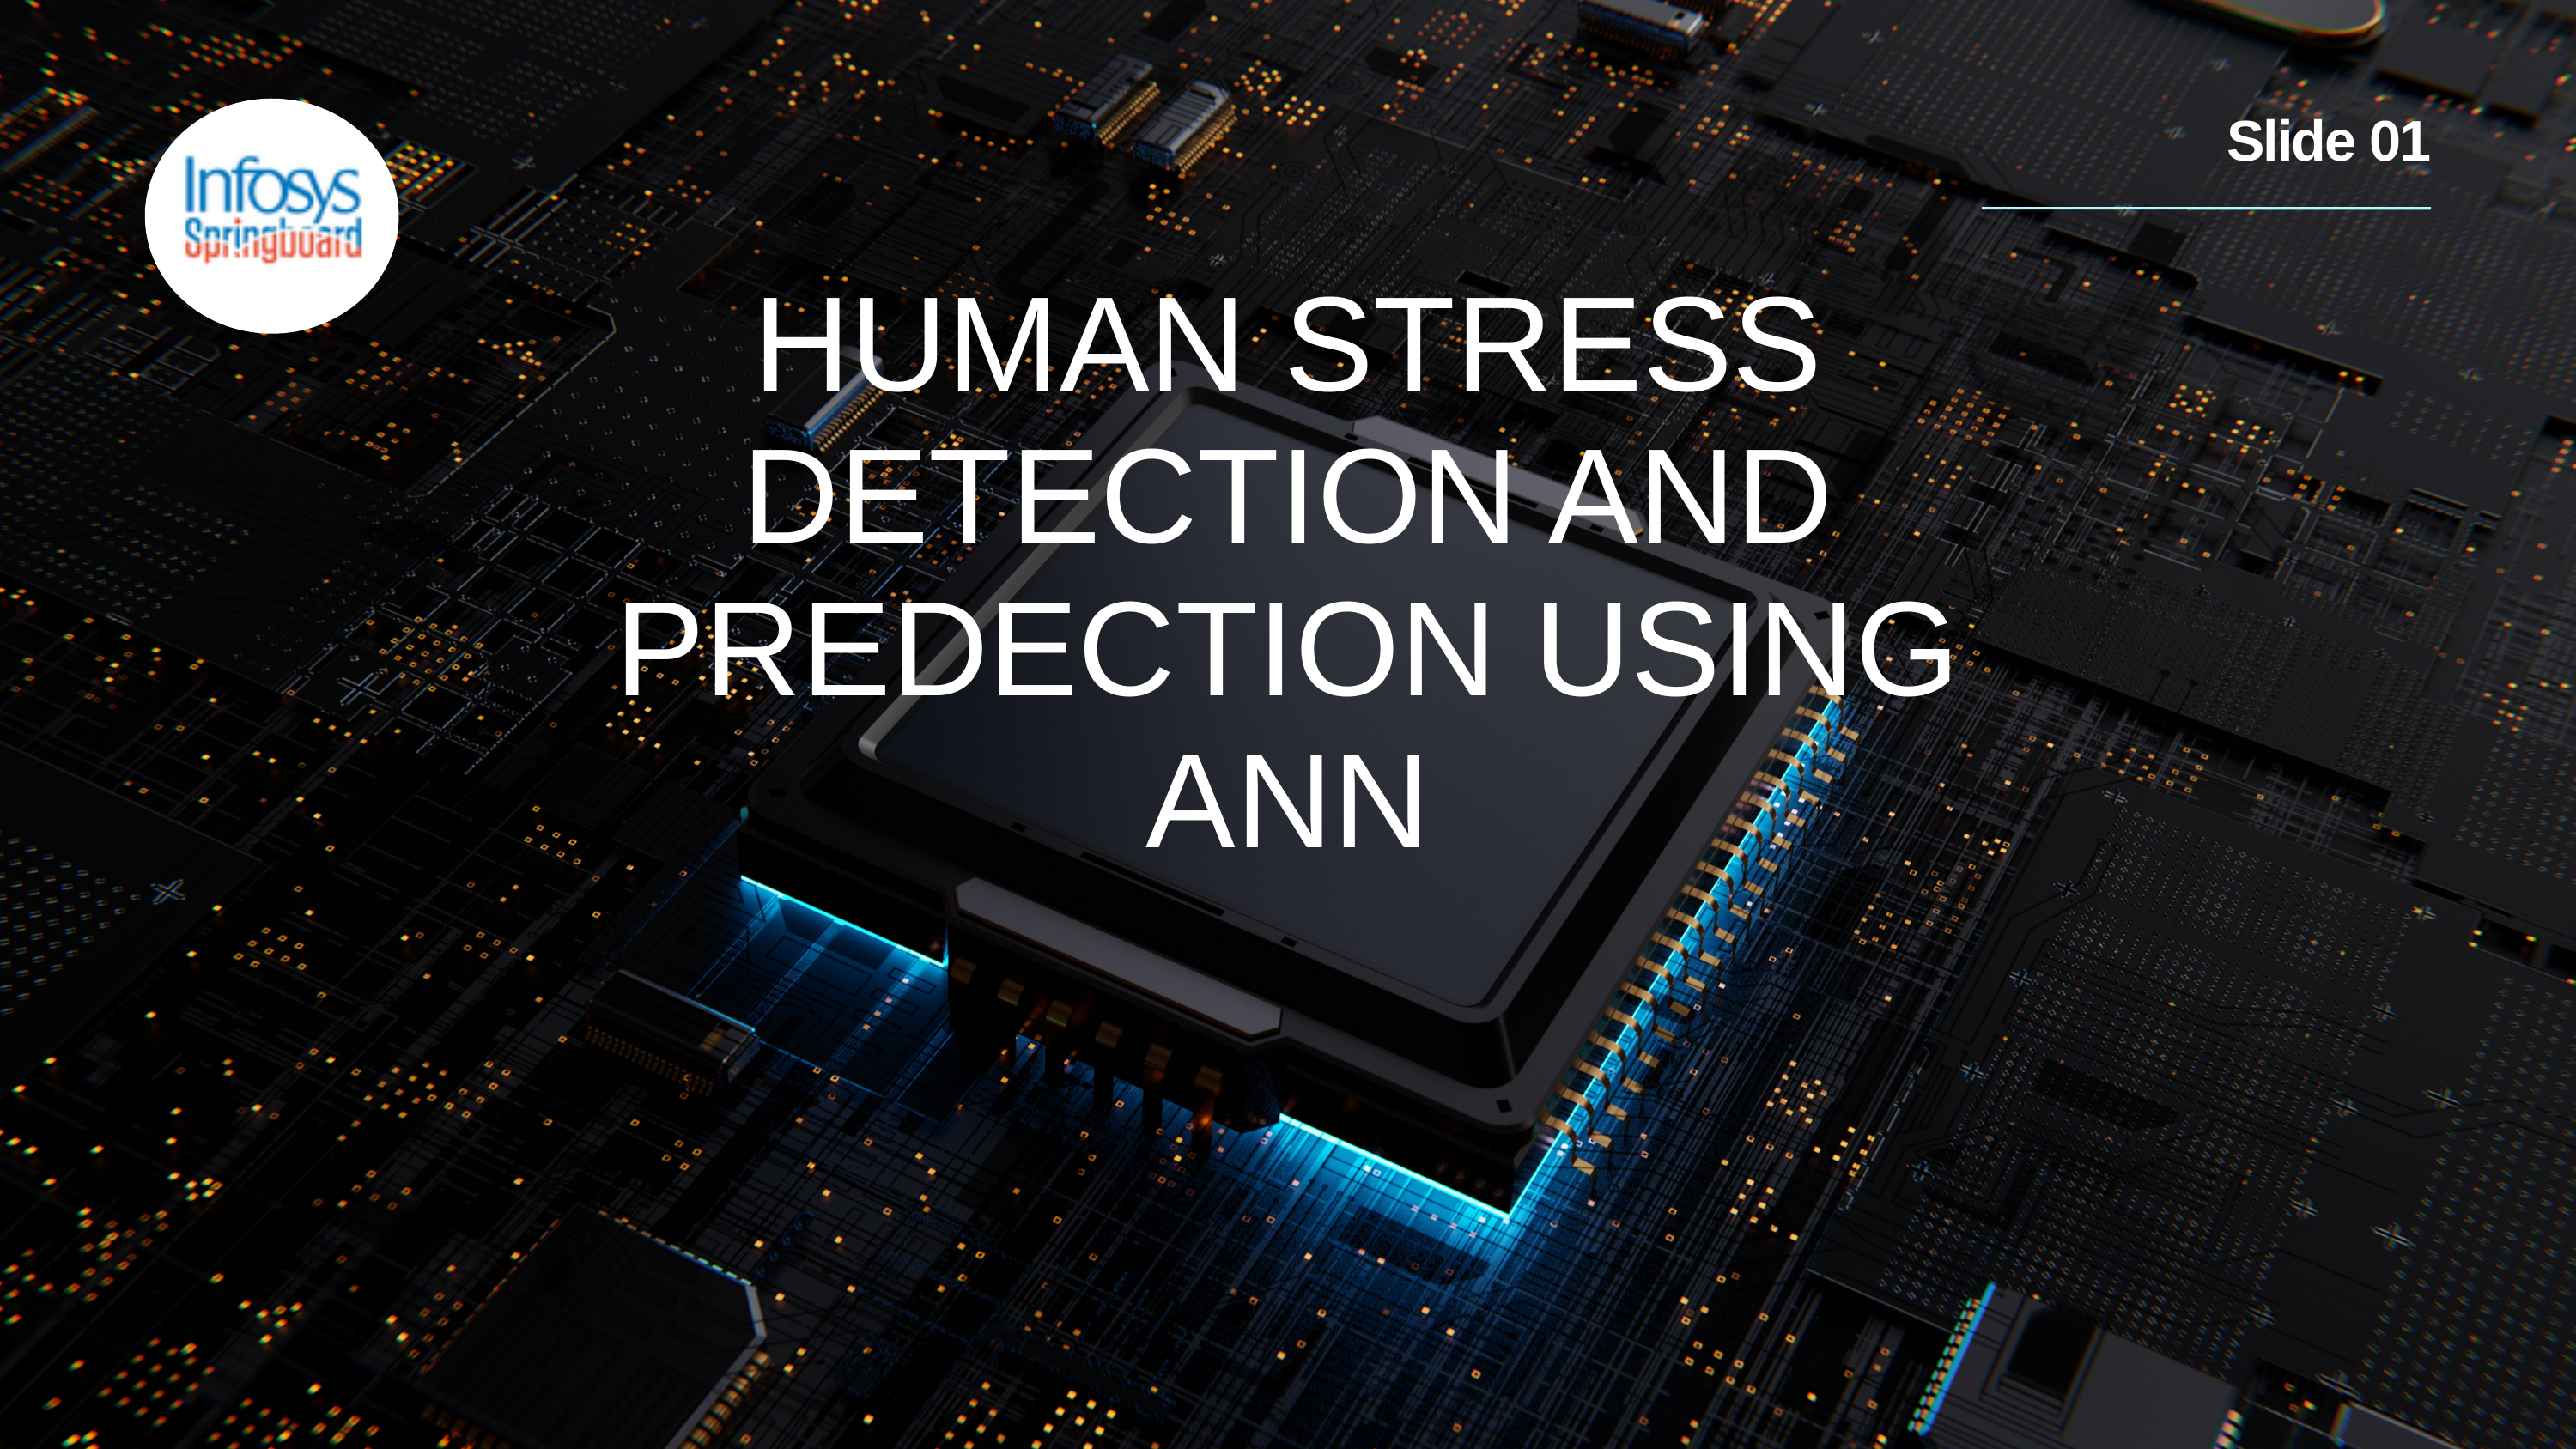

Slide 01

HUMAN STRESS DETECTION AND PREDECTION USING ANN